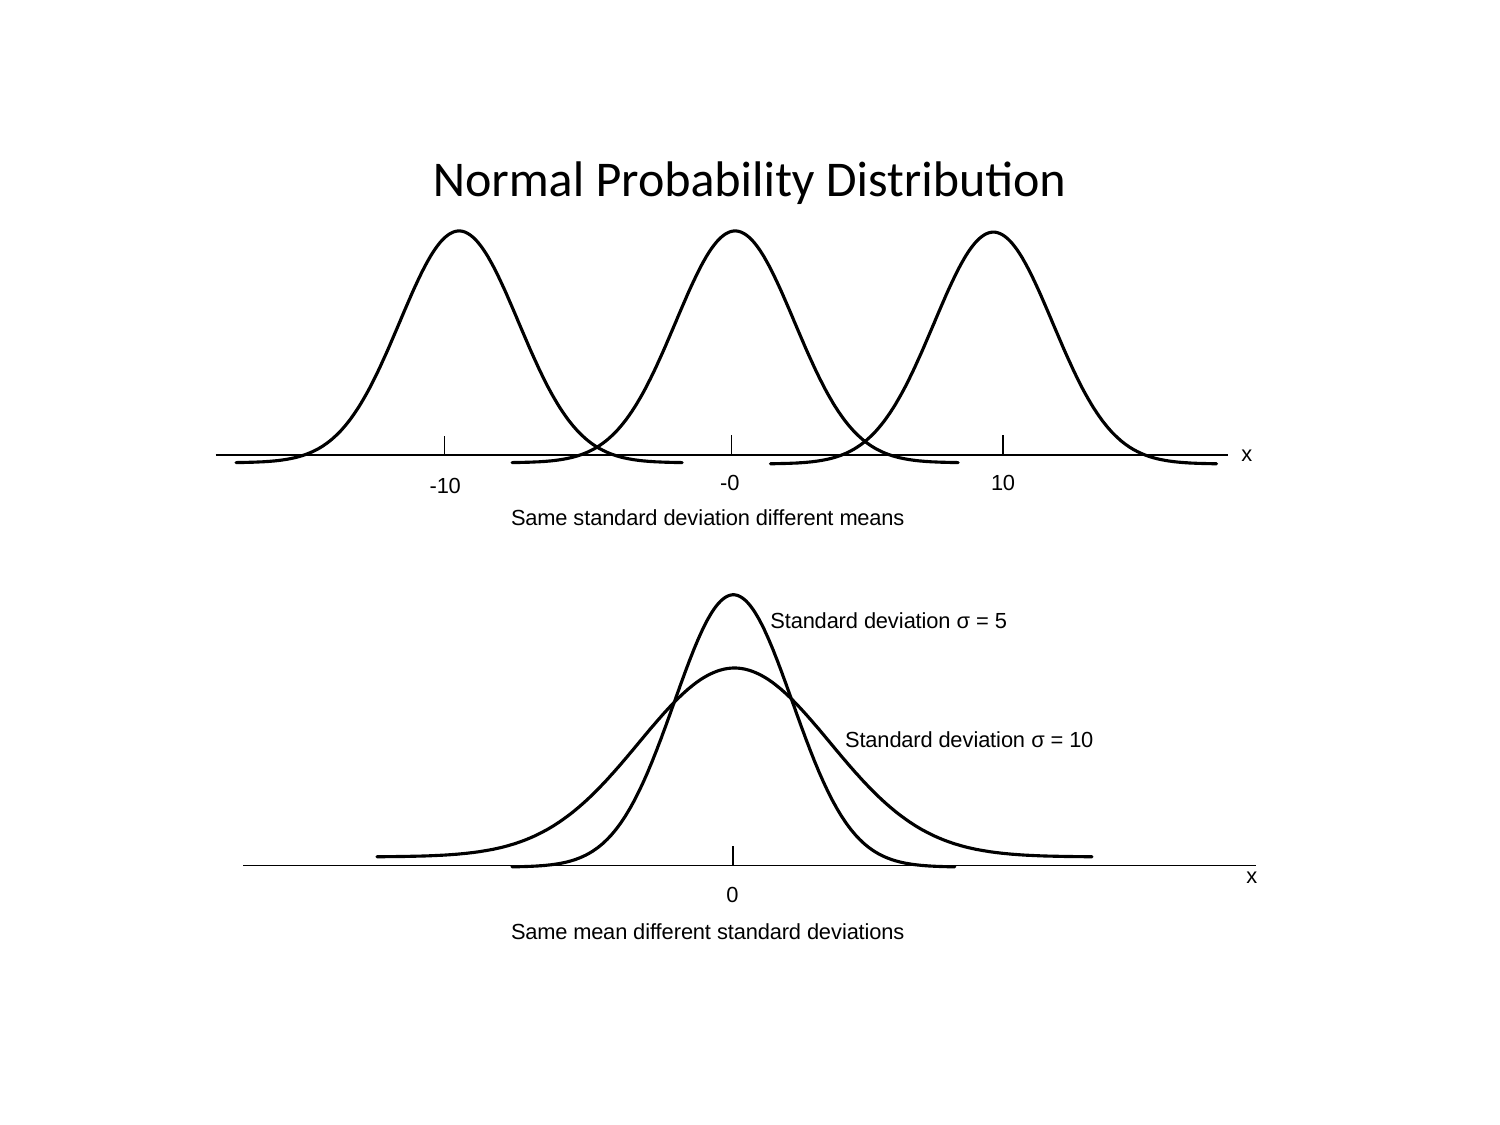

Normal Probability Distribution

### Chart

| Category |  |
|---|---|

### Chart

| Category |  |
|---|---|

### Chart

| Category |  |
|---|---|
x
-0
10
-10
Same standard deviation different means

### Chart

| Category |  |
|---|---|

### Chart

| Category |  |
|---|---|
Standard deviation σ = 5
Standard deviation σ = 10
x
0
Same mean different standard deviations